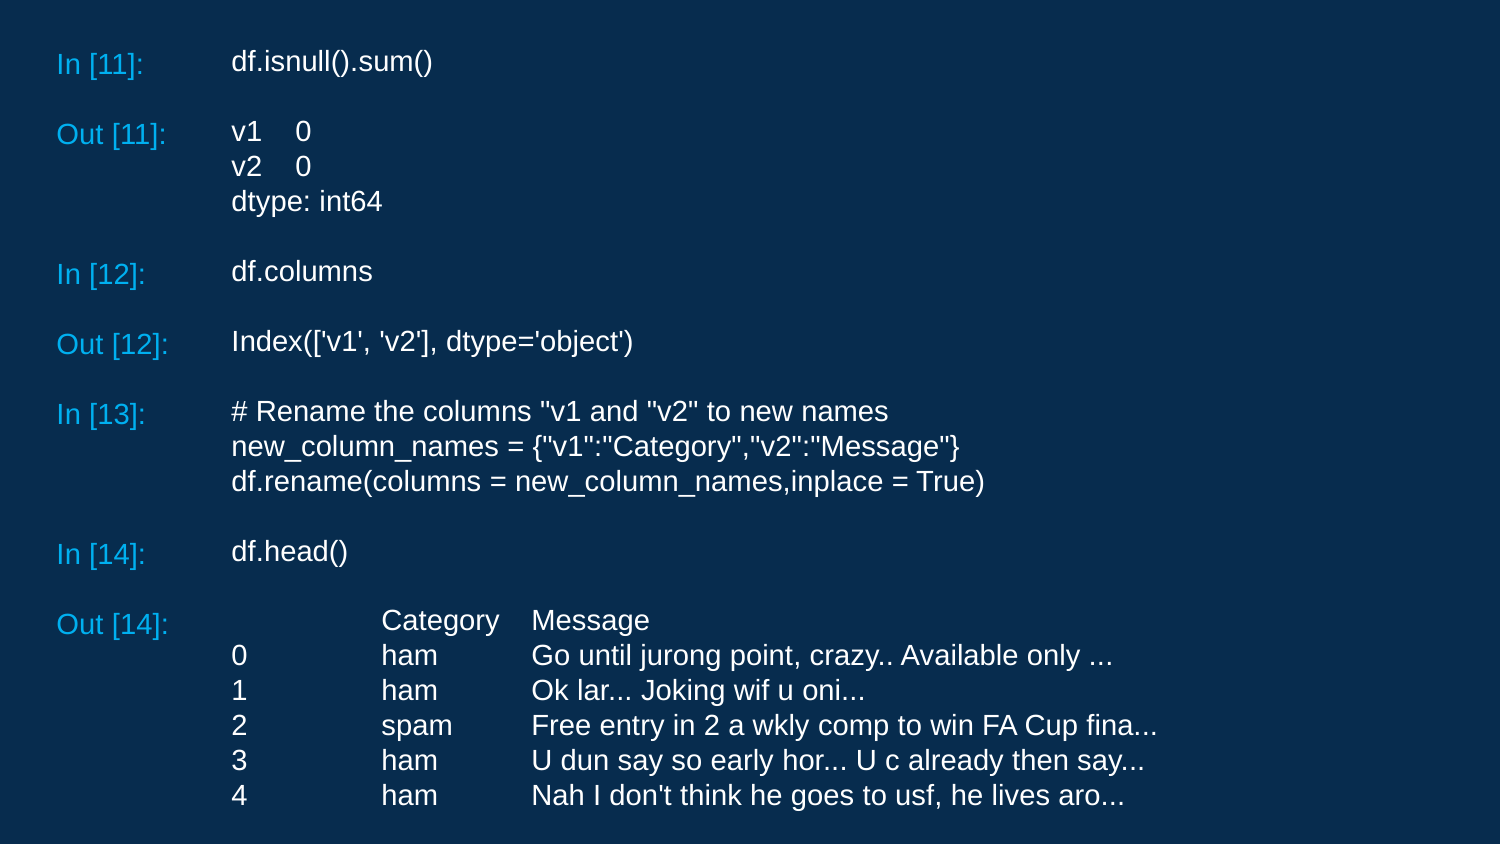

df.isnull().sum()

v1    0
v2    0
dtype: int64

df.columns

Index(['v1', 'v2'], dtype='object')

# Rename the columns "v1 and "v2" to new names
new_column_names = {"v1":"Category","v2":"Message"}
df.rename(columns = new_column_names,inplace = True)

df.head()

	Category	Message
0	ham	Go until jurong point, crazy.. Available only ...
1	ham	Ok lar... Joking wif u oni...
2	spam	Free entry in 2 a wkly comp to win FA Cup fina...
3	ham	U dun say so early hor... U c already then say...
4	ham	Nah I don't think he goes to usf, he lives aro...
In [11]:

Out [11]:

In [12]:

Out [12]:

In [13]:

In [14]:

Out [14]: